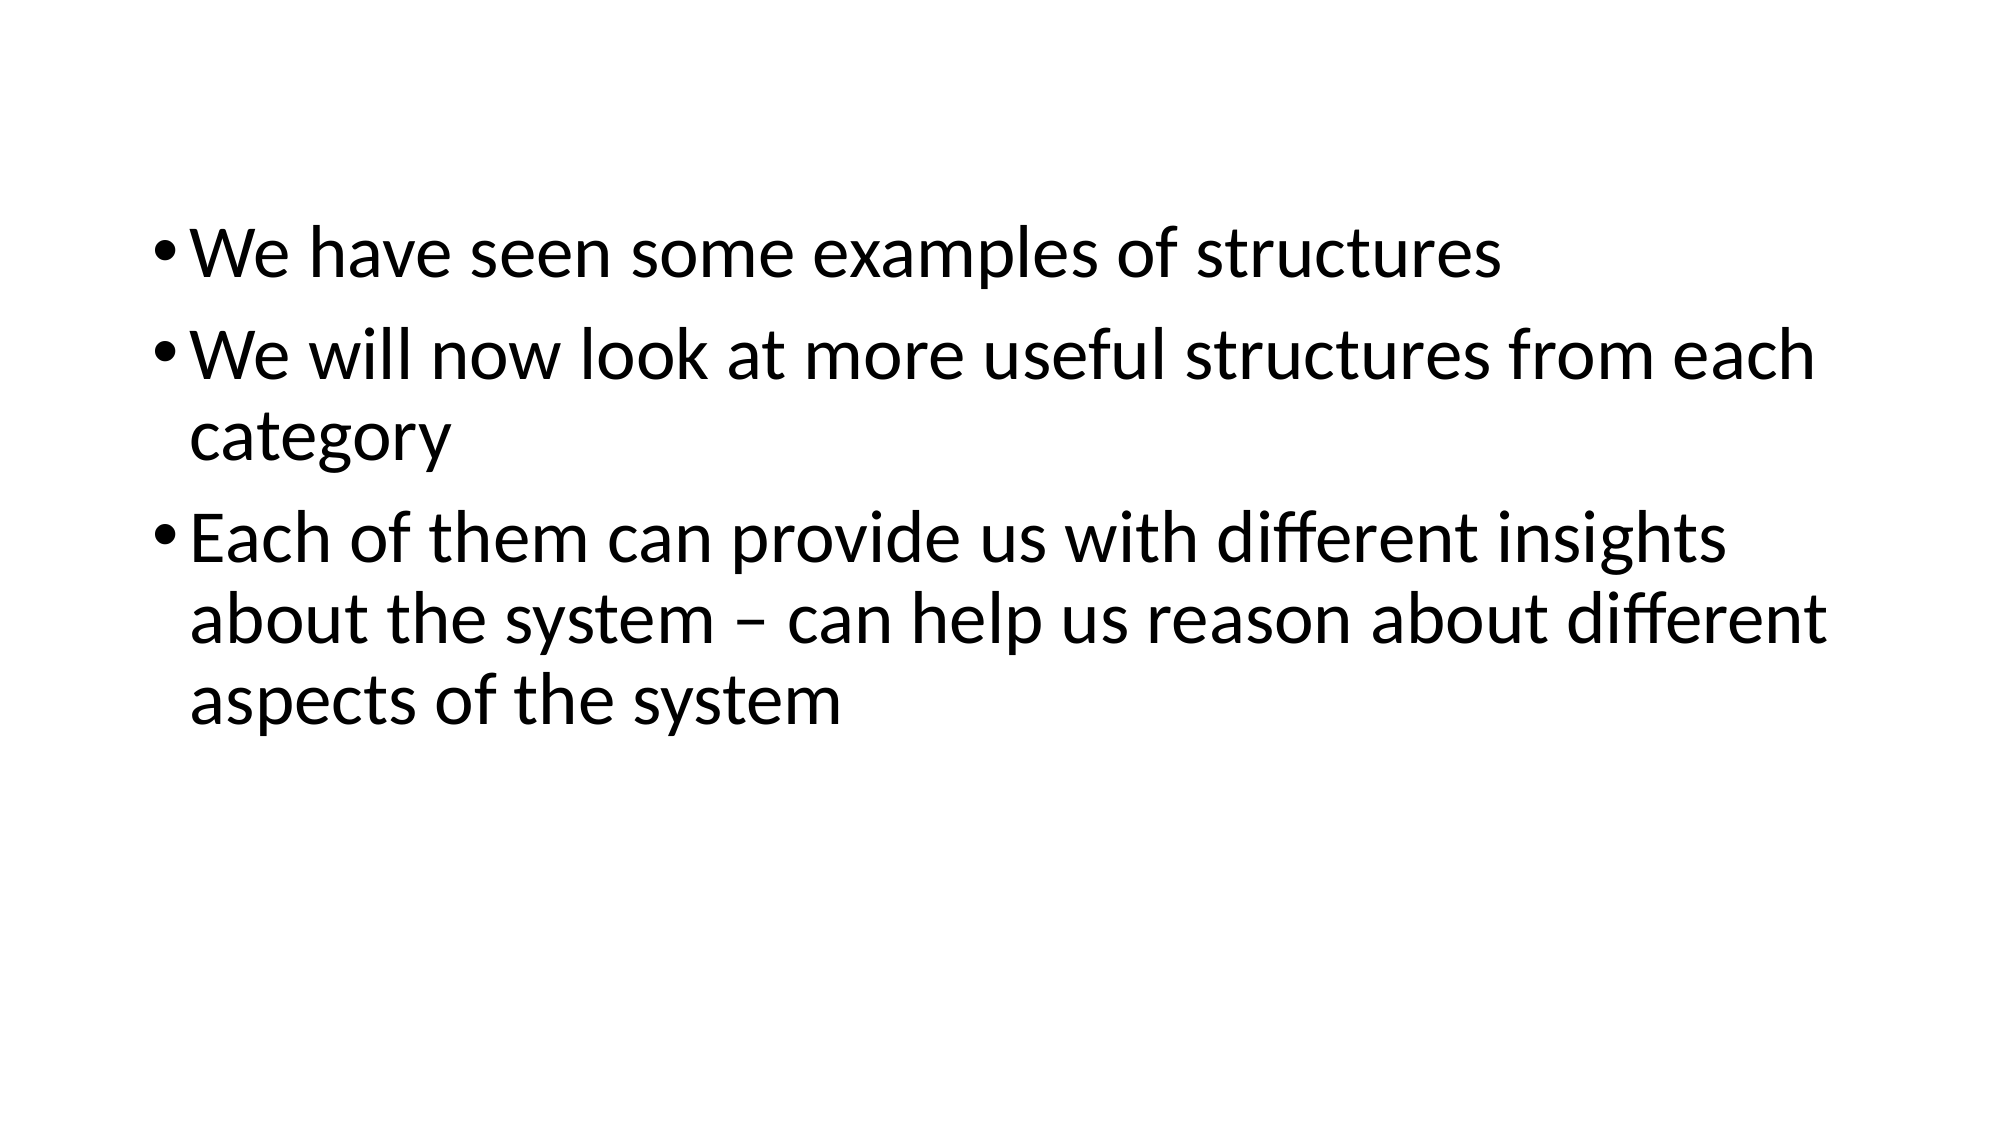

We have seen some examples of structures
We will now look at more useful structures from each category
Each of them can provide us with different insights about the system – can help us reason about different aspects of the system